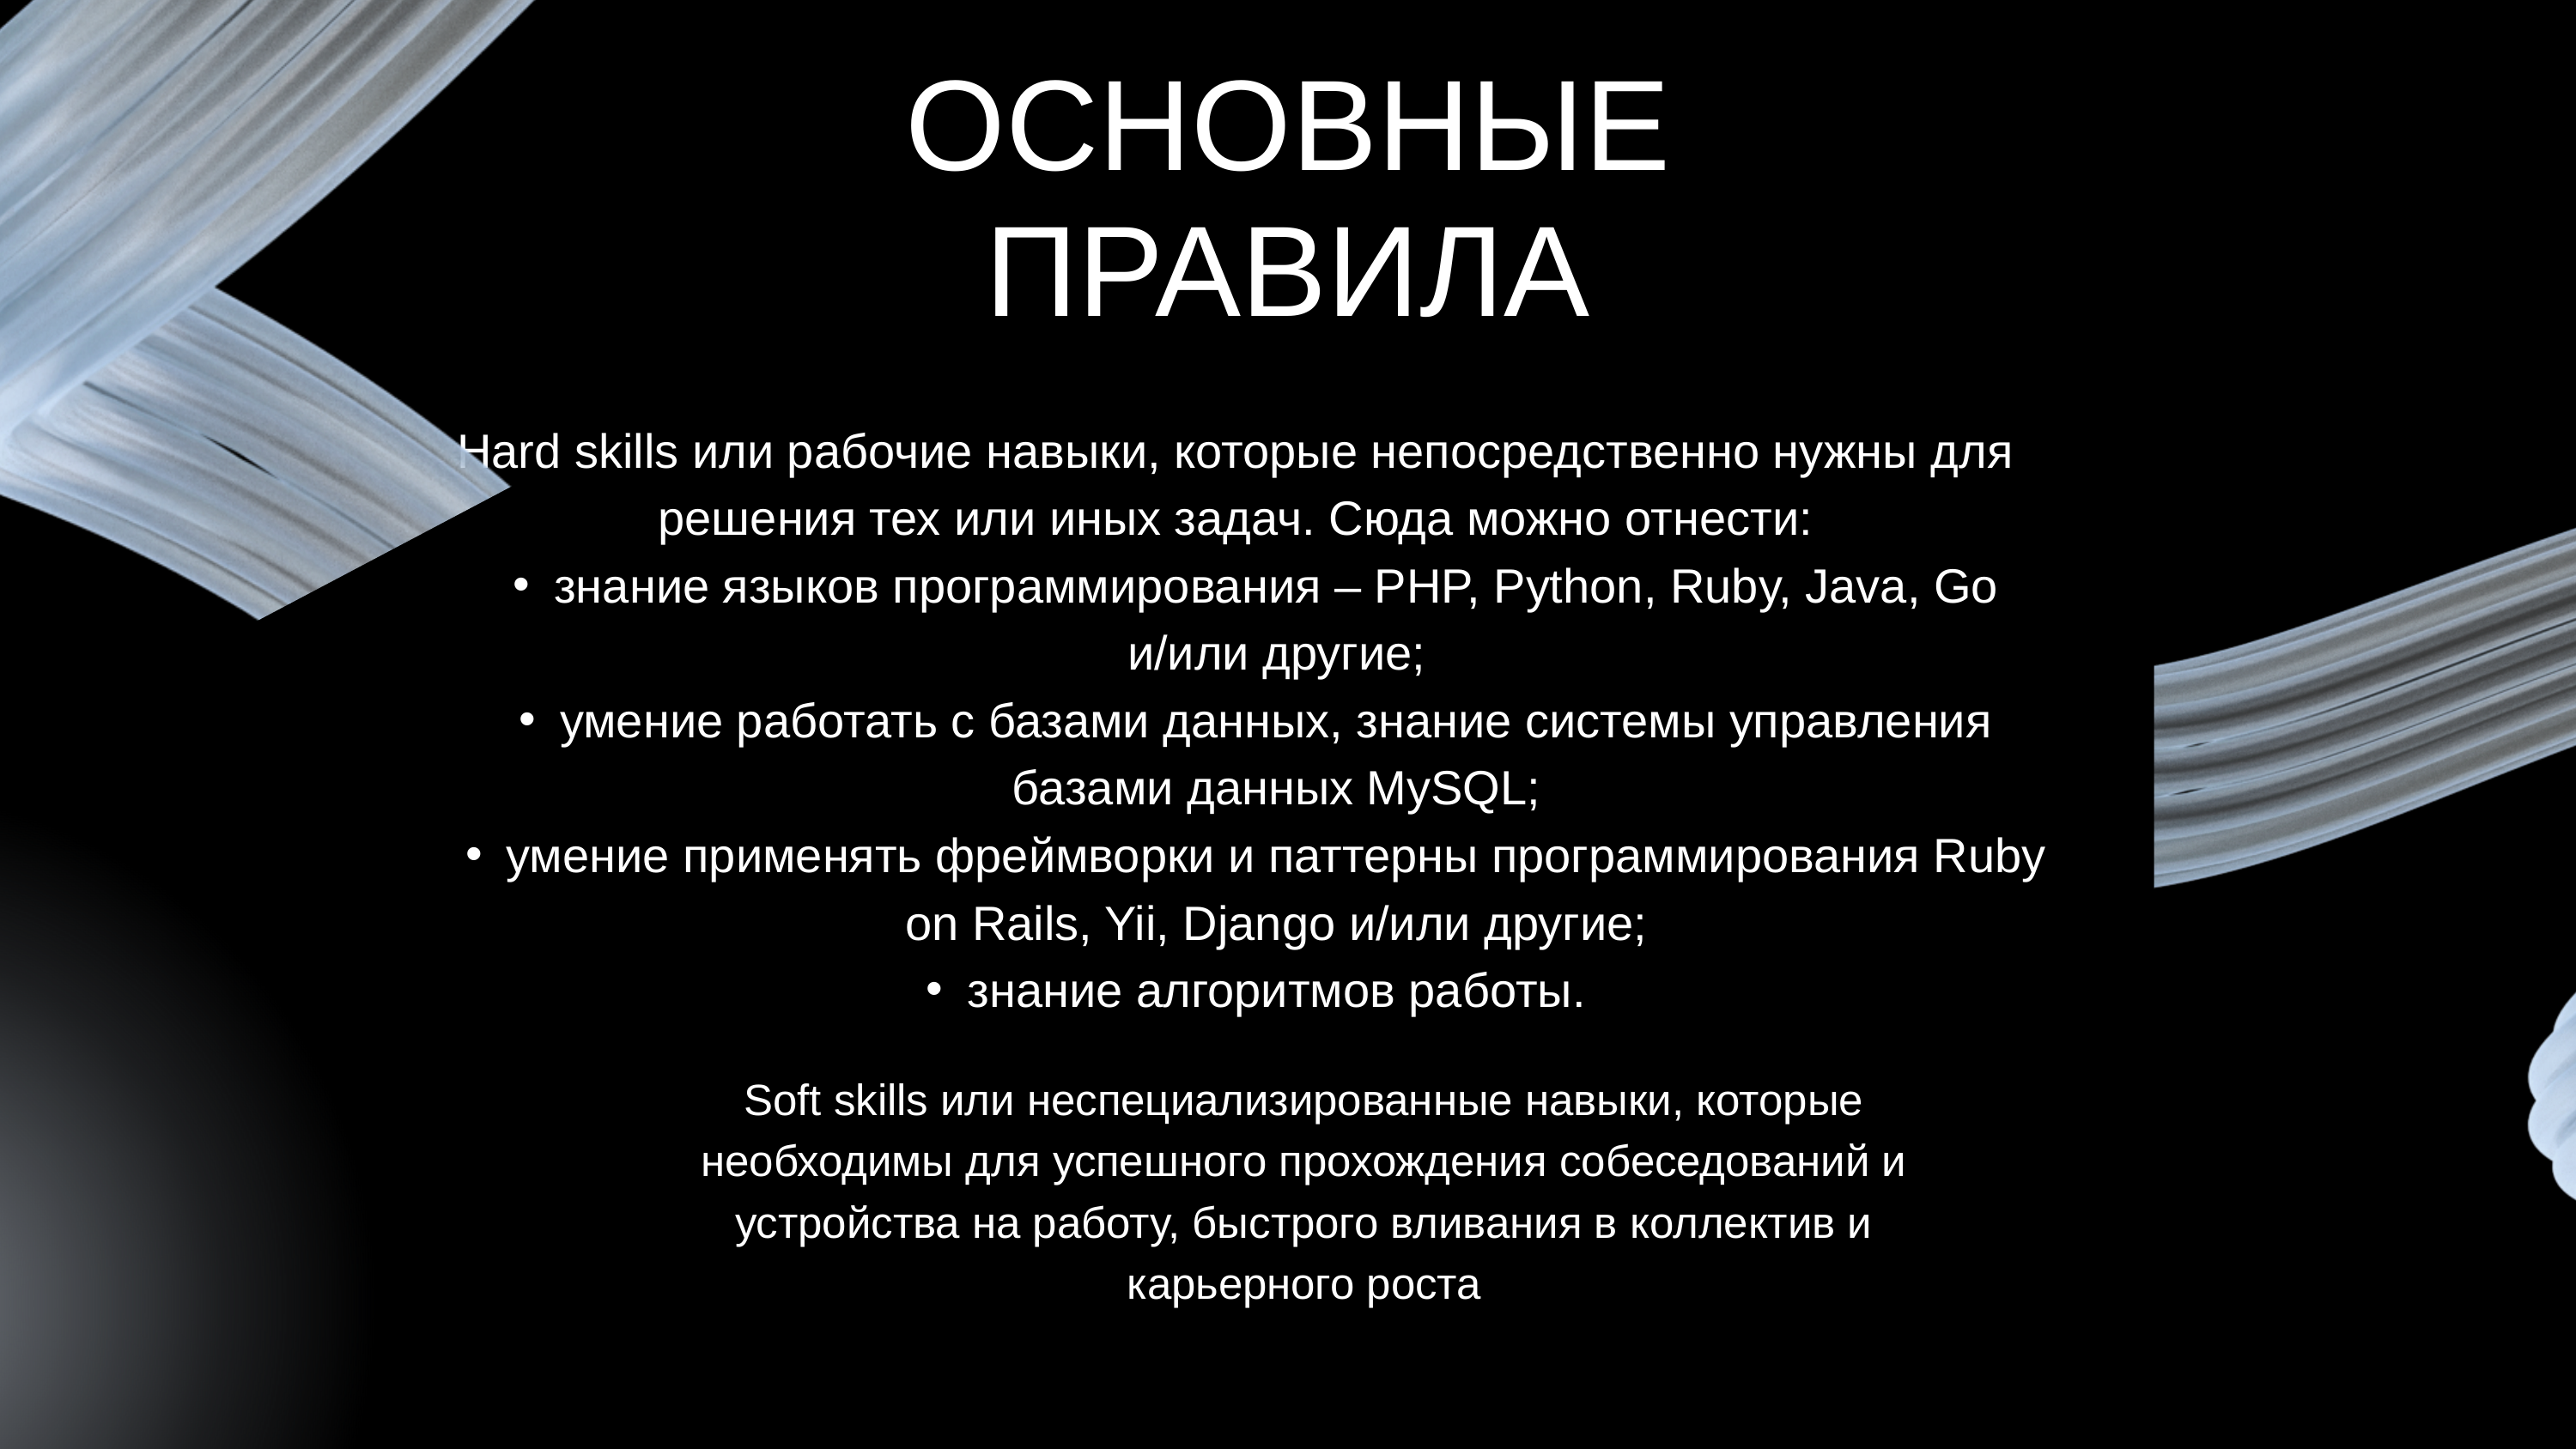

ОСНОВНЫЕ ПРАВИЛА

Hard skills или рабочие навыки, которые непосредственно нужны для решения тех или иных задач. Сюда можно отнести:
знание языков программирования – PHP, Python, Ruby, Java, Go и/или другие;
умение работать с базами данных, знание системы управления базами данных MySQL;
умение применять фреймворки и паттерны программирования Ruby on Rails, Yii, Django и/или другие;
знание алгоритмов работы.

Soft skills или неспециализированные навыки, которые необходимы для успешного прохождения собеседований и устройства на работу, быстрого вливания в коллектив и карьерного роста